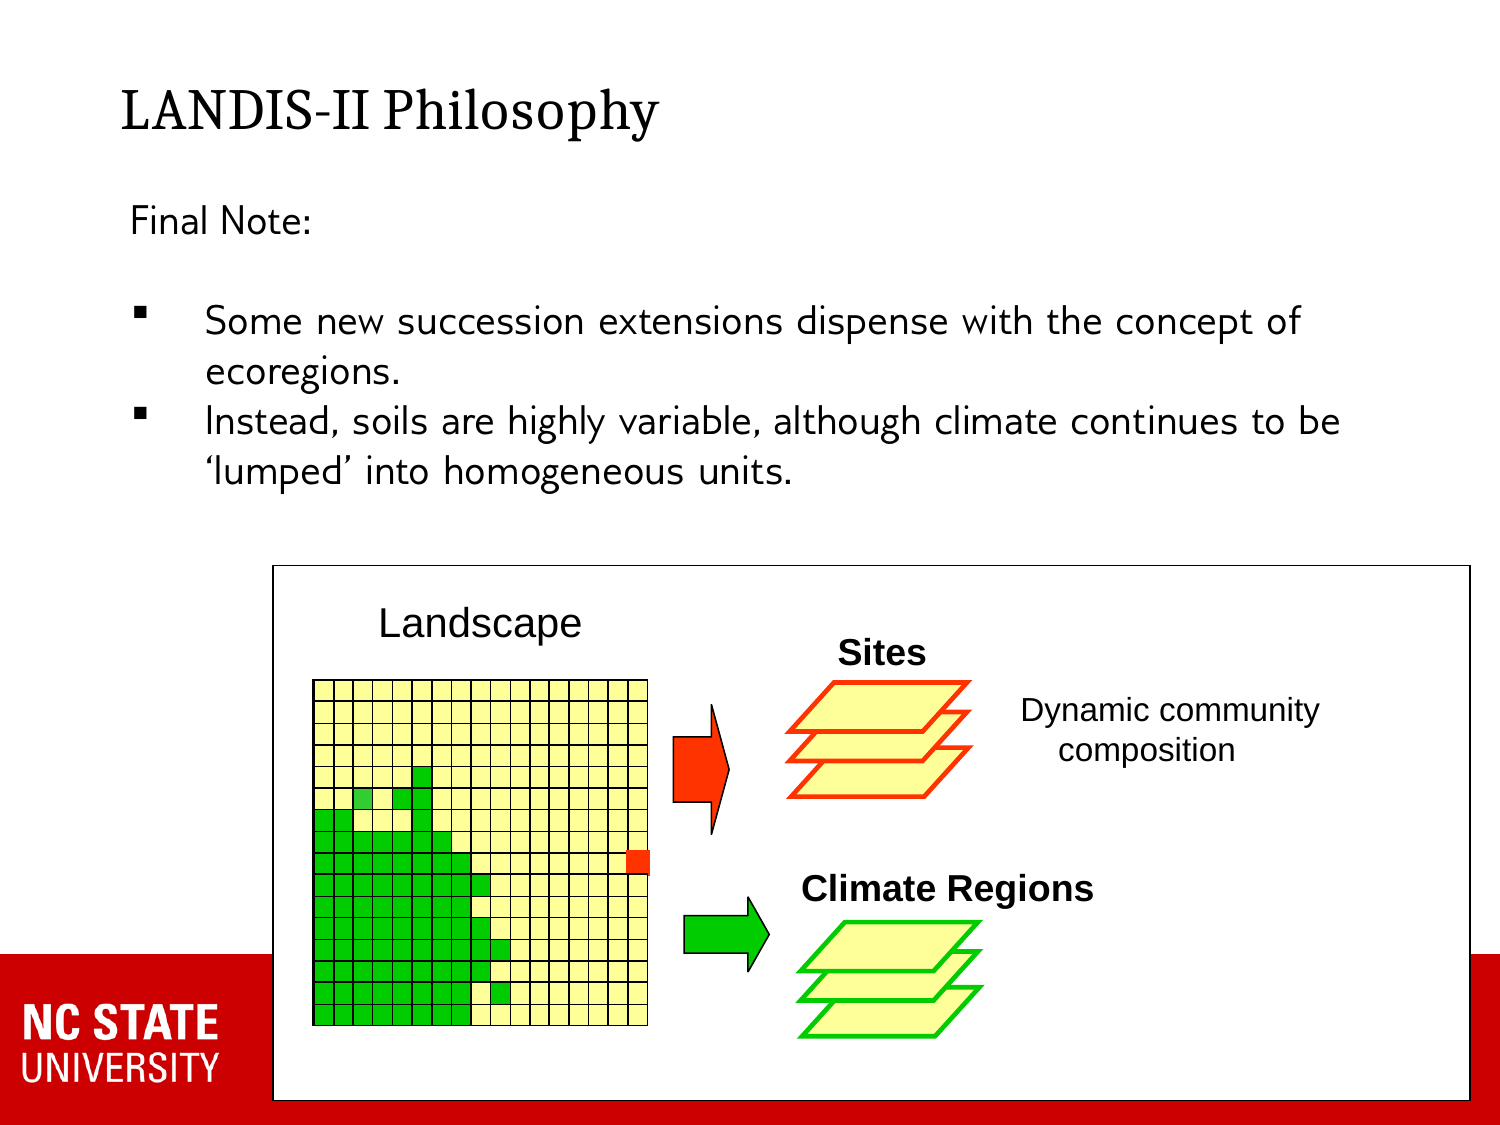

# LANDIS-II Philosophy
Final Note:

Some new succession extensions dispense with the concept of ecoregions.
Instead, soils are highly variable, although climate continues to be ‘lumped’ into homogeneous units.

Landscape
Sites

Dynamic community composition

Climate Regions